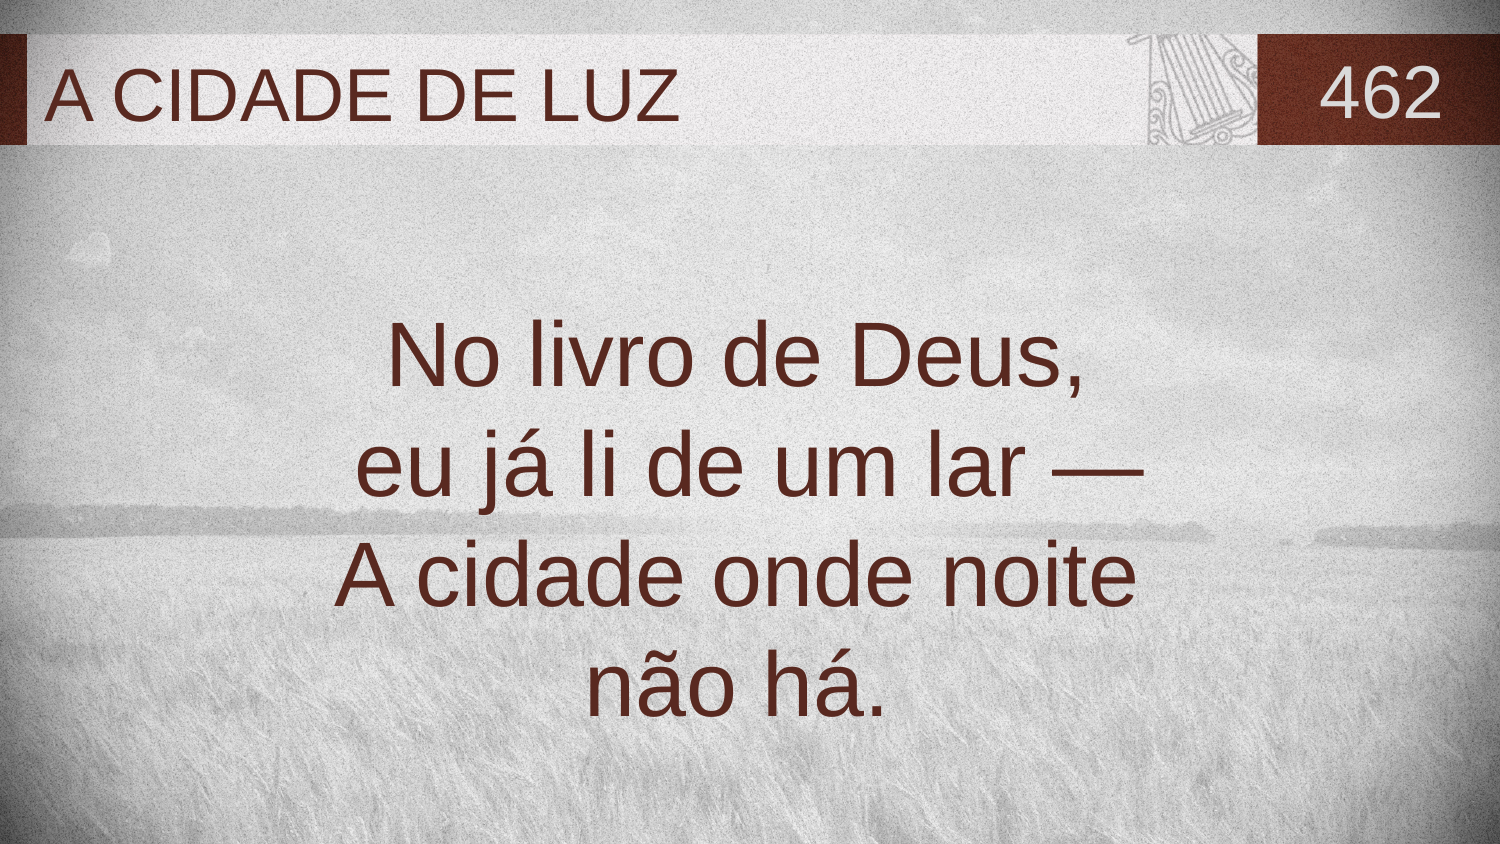

# A CIDADE DE LUZ
462
No livro de Deus,
eu já li de um lar —
A cidade onde noite
não há.